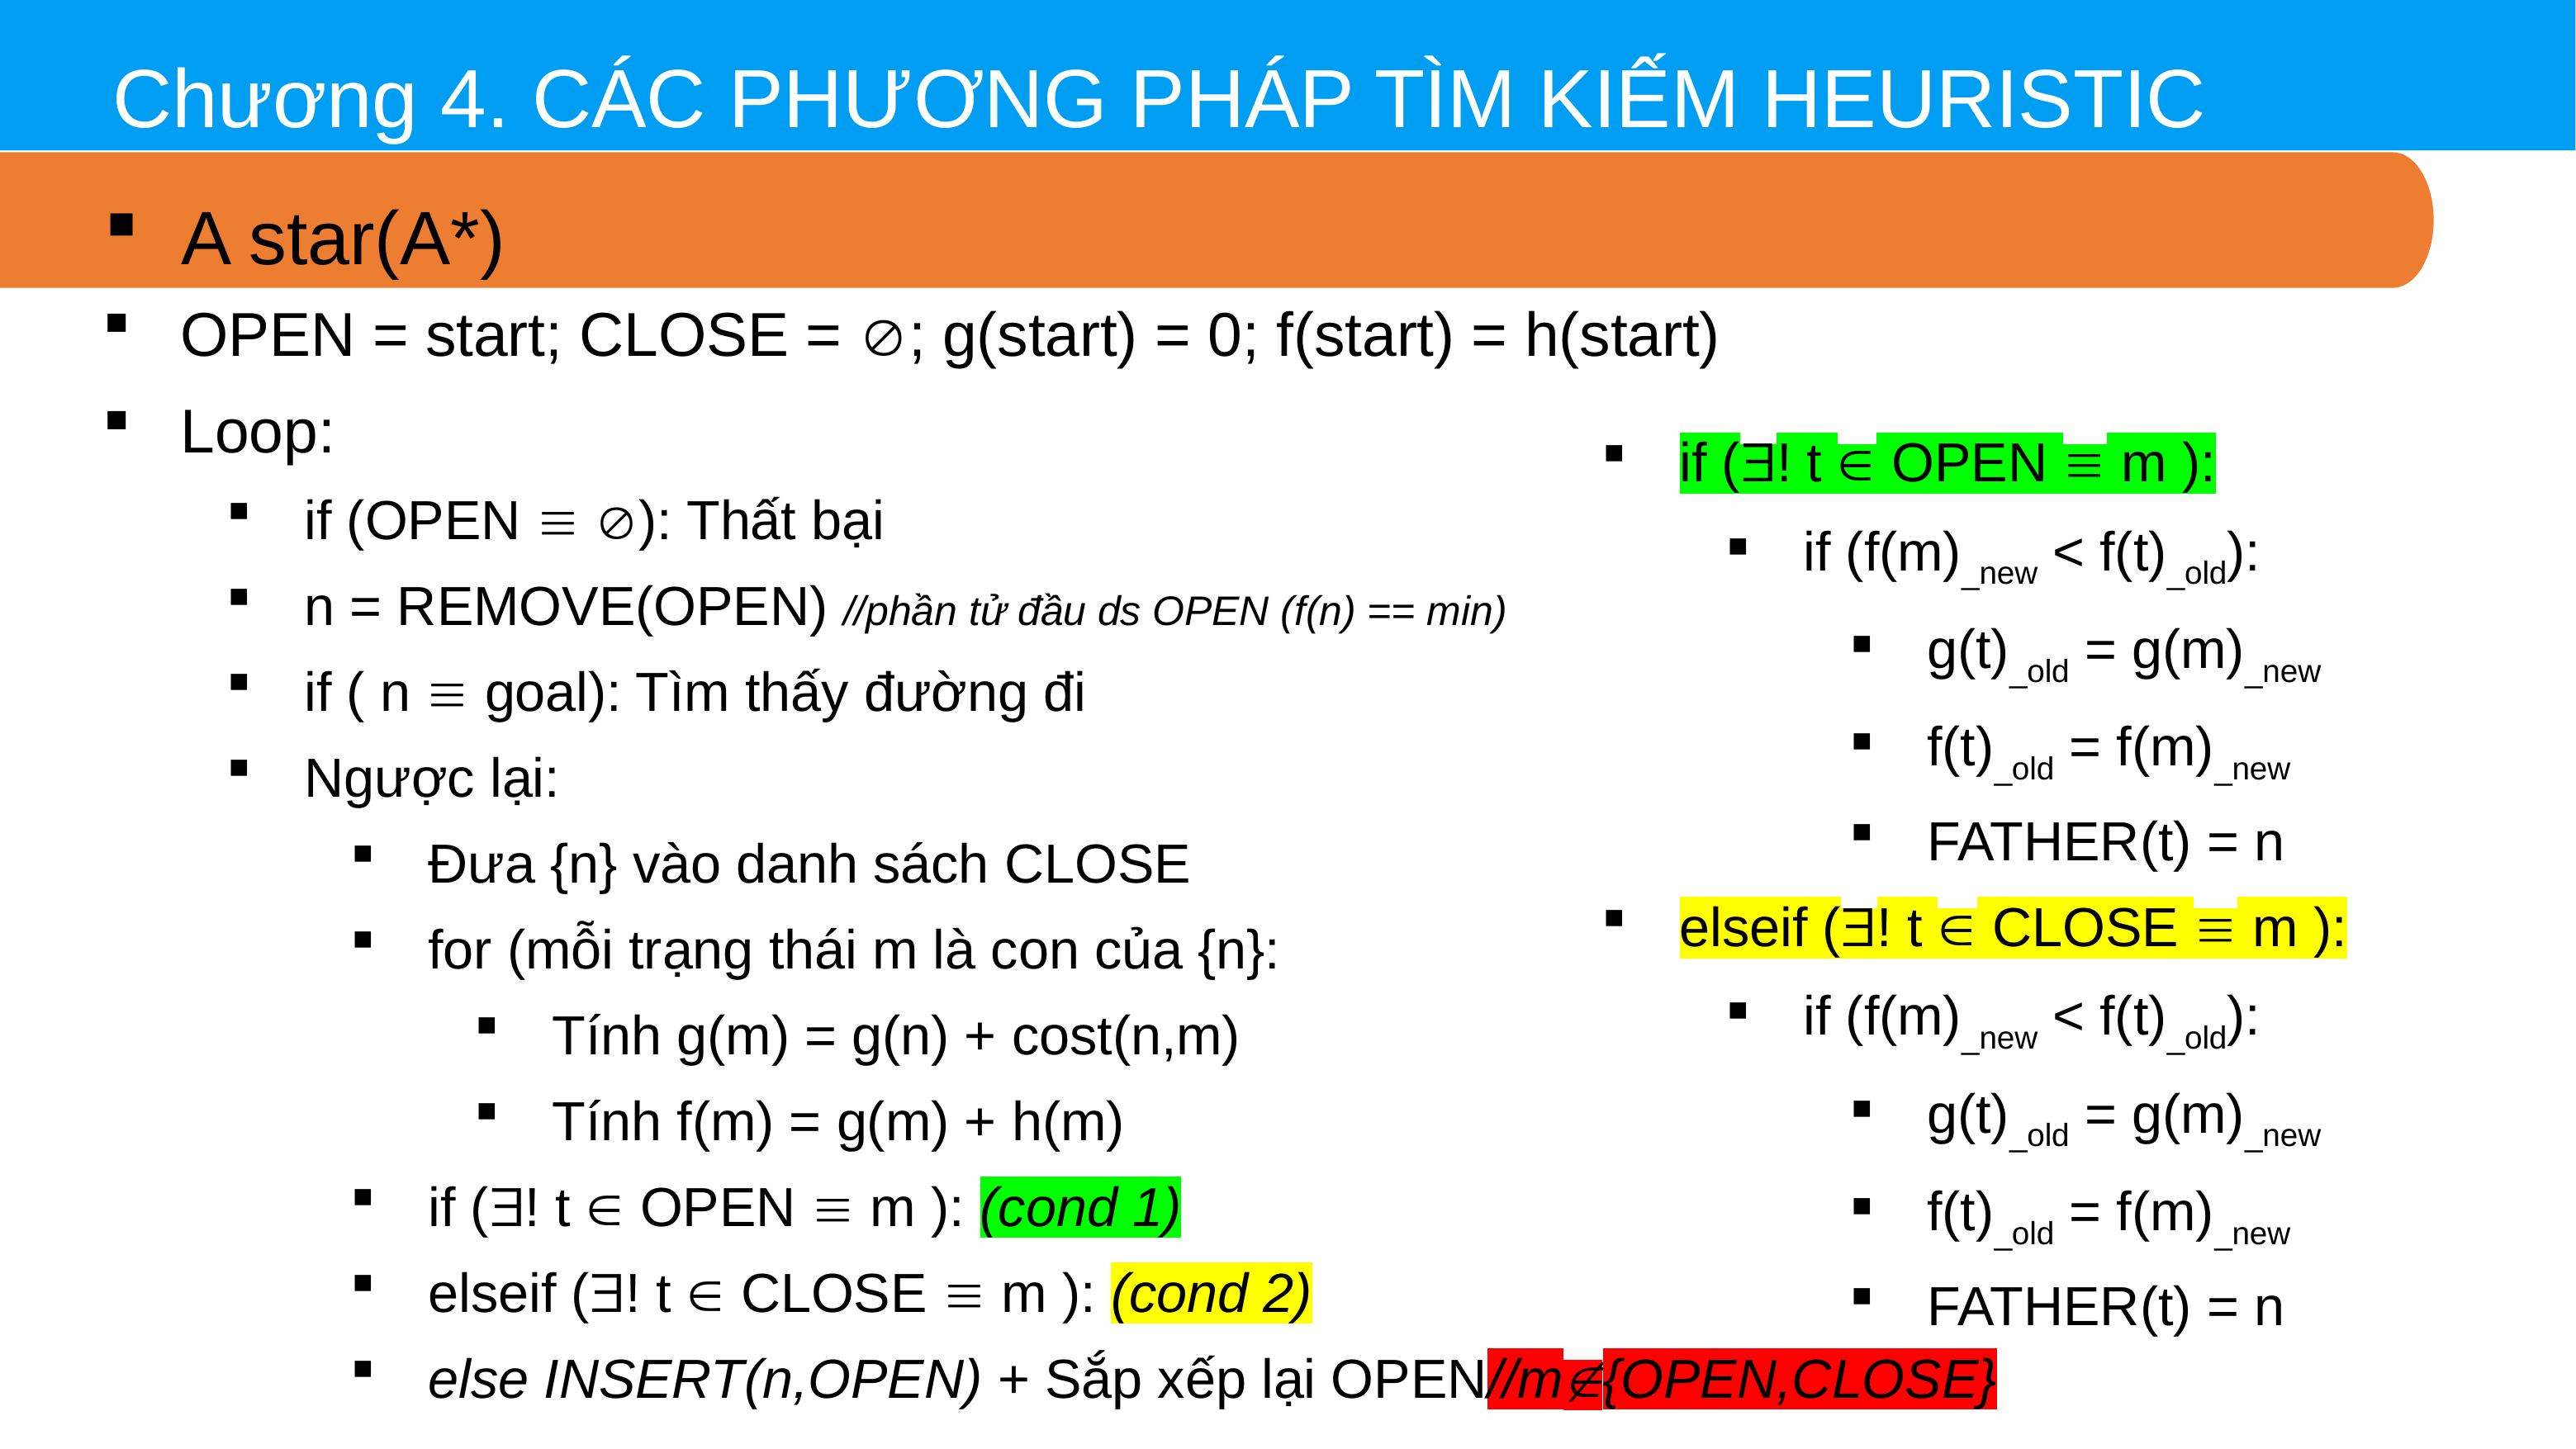

Chương 4. CÁC PHƯƠNG PHÁP TÌM KIẾM HEURISTIC

A star(A*)
OPEN = start; CLOSE = ∅; g(start) = 0; f(start) = h(start)
Loop:
if (OPEN ≡ ∅): Thất bại
n = REMOVE(OPEN) //phần tử đầu ds OPEN (f(n) == min)
if ( n ≡ goal): Tìm thấy đường đi
Ngược lại:
Đưa {n} vào danh sách CLOSE
for (mỗi trạng thái m là con của {n}:
Tính g(m) = g(n) + cost(n,m)
Tính f(m) = g(m) + h(m)
if (∃! t ∈ OPEN ≡ m ): (cond 1)
elseif (∃! t ∈ CLOSE ≡ m ): (cond 2)
else INSERT(n,OPEN) + Sắp xếp lại OPEN//m∉{OPEN,CLOSE}
if (∃! t ∈ OPEN ≡ m ):
if (f(m)_new < f(t)_old):
g(t)_old = g(m)_new
f(t)_old = f(m)_new
FATHER(t) = n
elseif (∃! t ∈ CLOSE ≡ m ):
if (f(m)_new < f(t)_old):
g(t)_old = g(m)_new
f(t)_old = f(m)_new
FATHER(t) = n